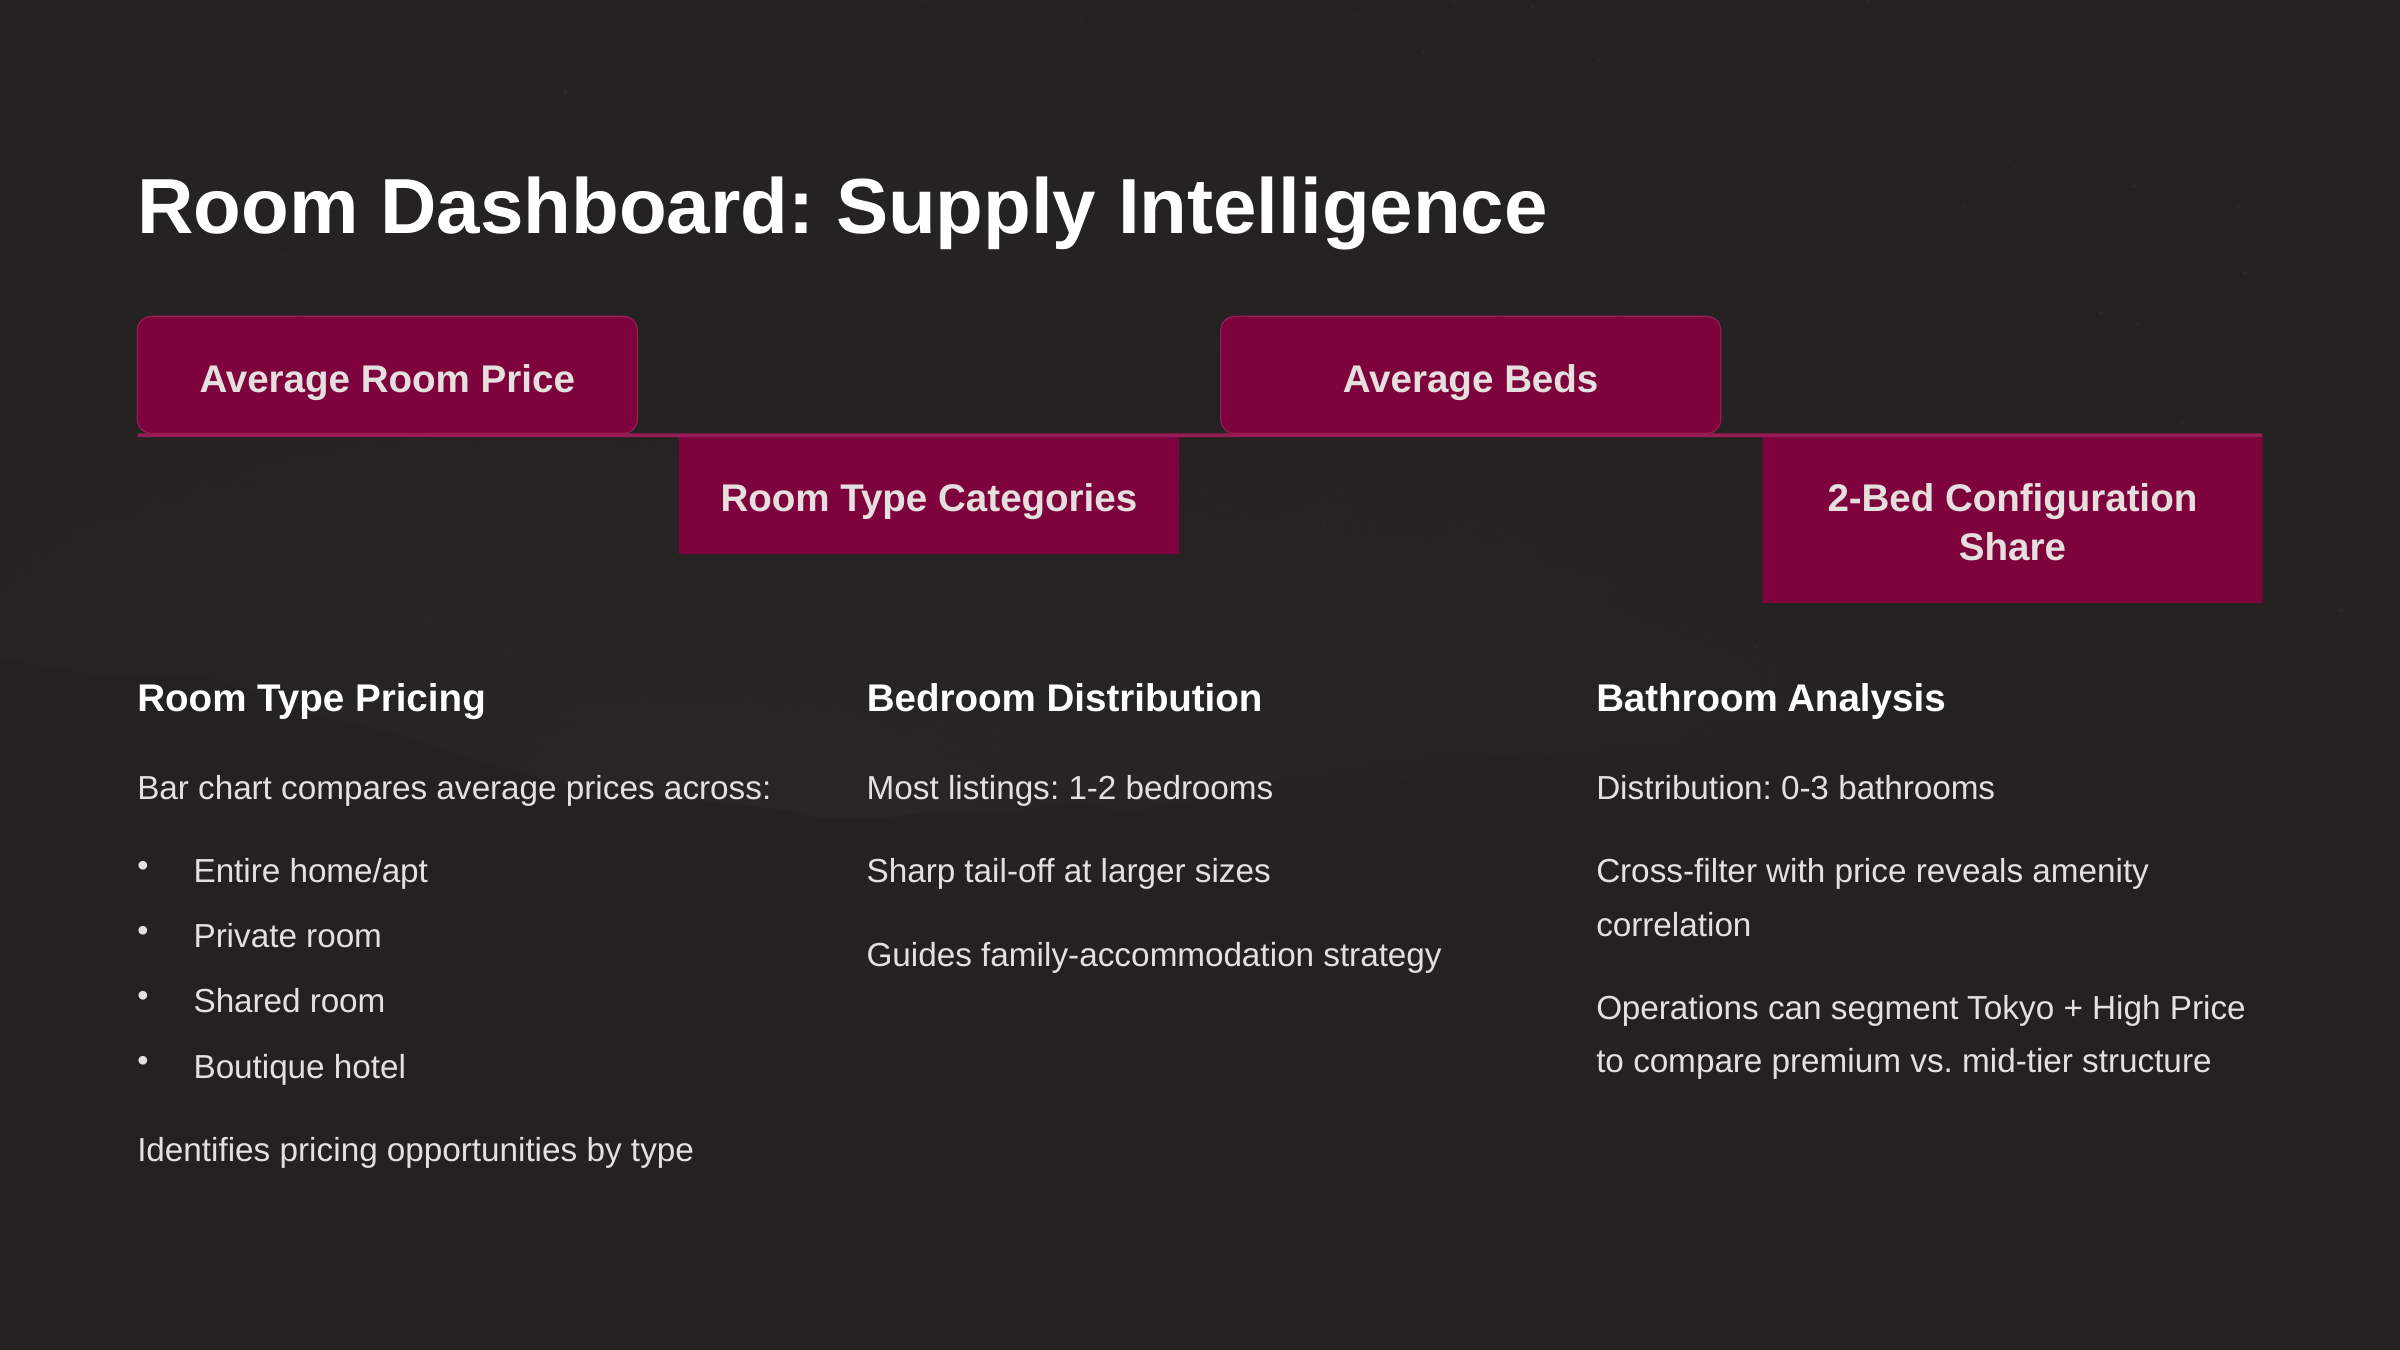

Room Dashboard: Supply Intelligence

Average Room Price
Average Beds

Room Type Categories
2-Bed Configuration Share
Room Type Pricing
Bedroom Distribution
Bathroom Analysis
Bar chart compares average prices across:
Most listings: 1-2 bedrooms
Distribution: 0-3 bathrooms
Entire home/apt
Sharp tail-off at larger sizes
Cross-filter with price reveals amenity correlation
Private room
Guides family-accommodation strategy
Shared room
Operations can segment Tokyo + High Price to compare premium vs. mid-tier structure
Boutique hotel
Identifies pricing opportunities by type